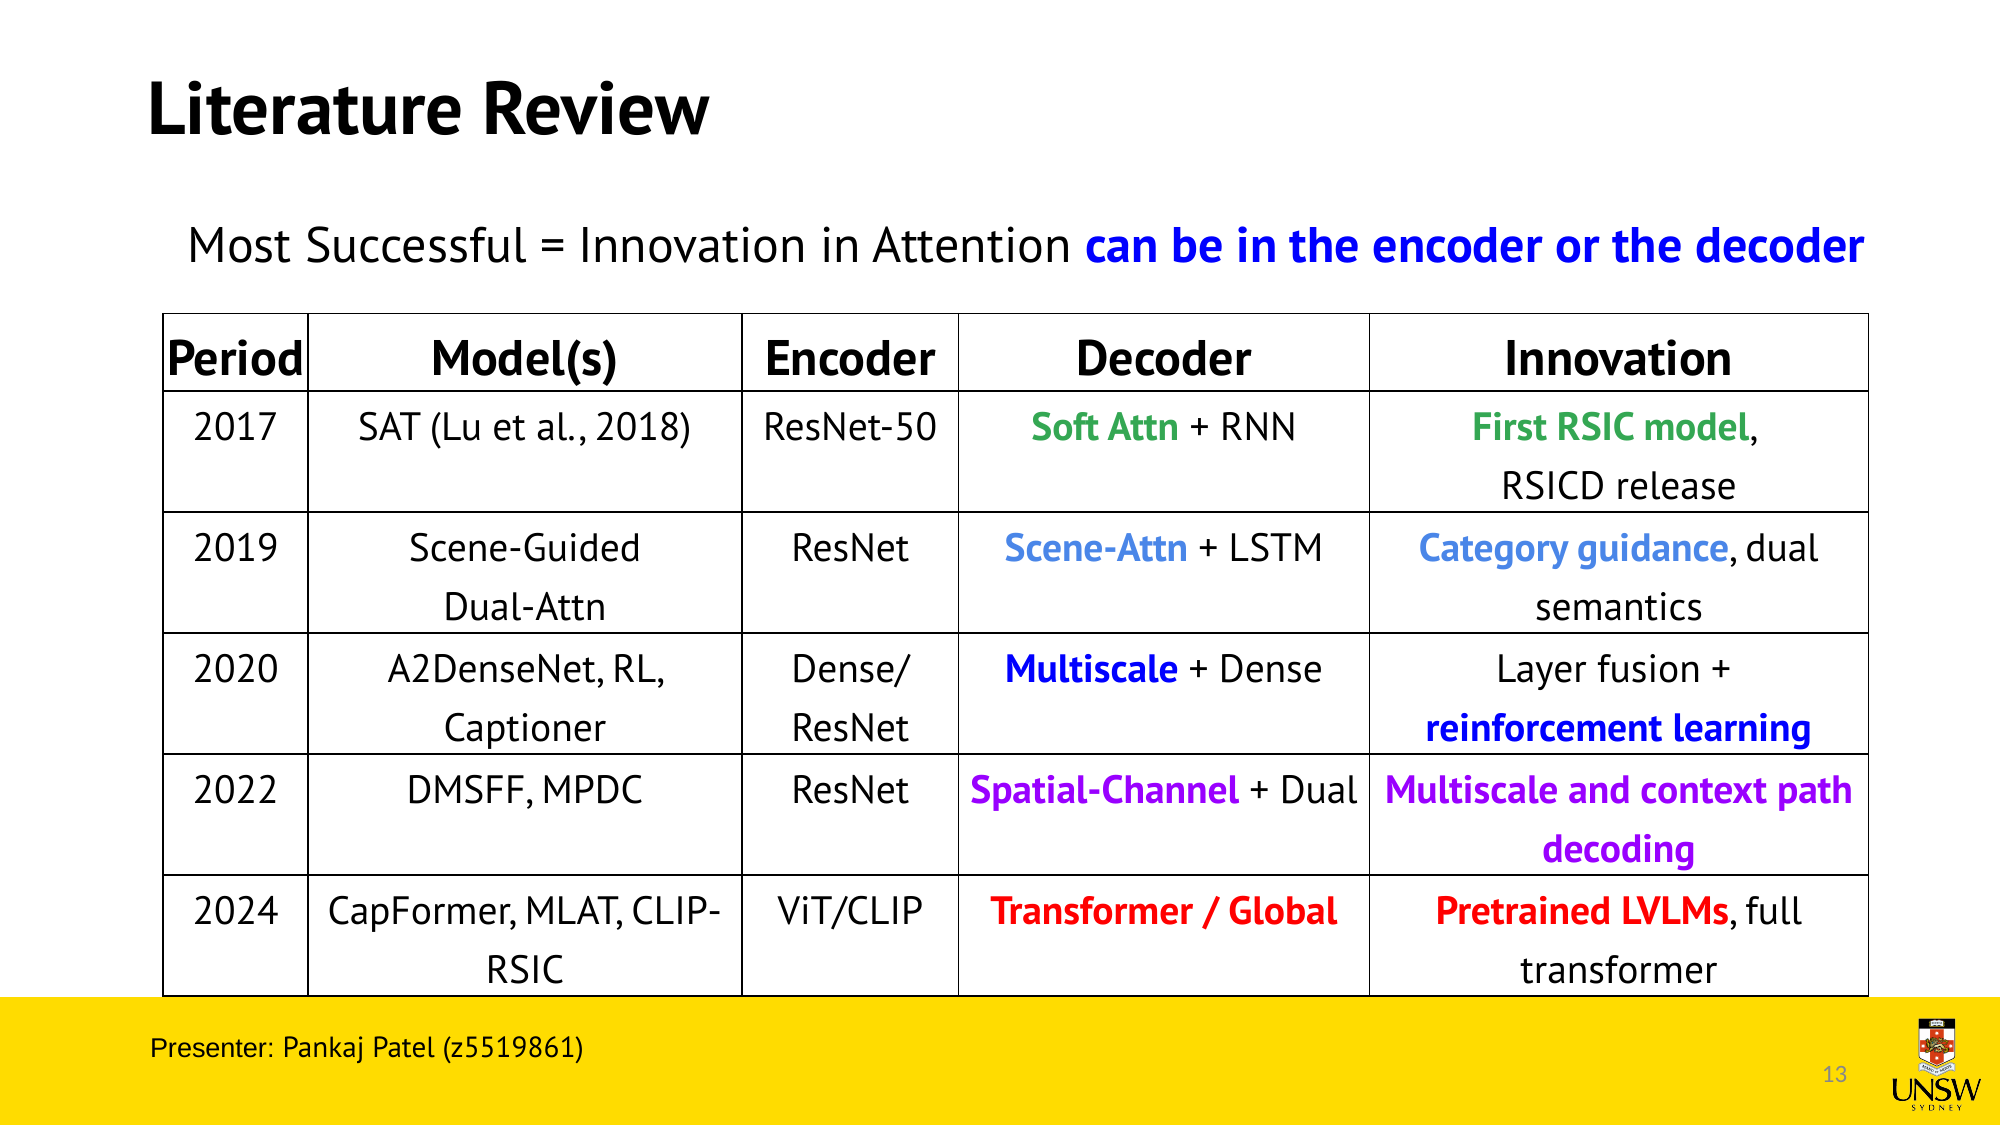

Literature Review
Most Successful = Innovation in Attention can be in the encoder or the decoder
| Period | Model(s) | Encoder | Decoder | Innovation |
| --- | --- | --- | --- | --- |
| 2017 | SAT (Lu et al., 2018) | ResNet-50 | Soft Attn + RNN | First RSIC model, RSICD release |
| 2019 | Scene-Guided Dual-Attn | ResNet | Scene-Attn + LSTM | Category guidance, dual semantics |
| 2020 | A2DenseNet, RL, Captioner | Dense/ ResNet | Multiscale + Dense | Layer fusion + reinforcement learning |
| 2022 | DMSFF, MPDC | ResNet | Spatial-Channel + Dual | Multiscale and context path decoding |
| 2024 | CapFormer, MLAT, CLIP-RSIC | ViT/CLIP | Transformer / Global | Pretrained LVLMs, full transformer |
Presenter: Pankaj Patel (z5519861)

13